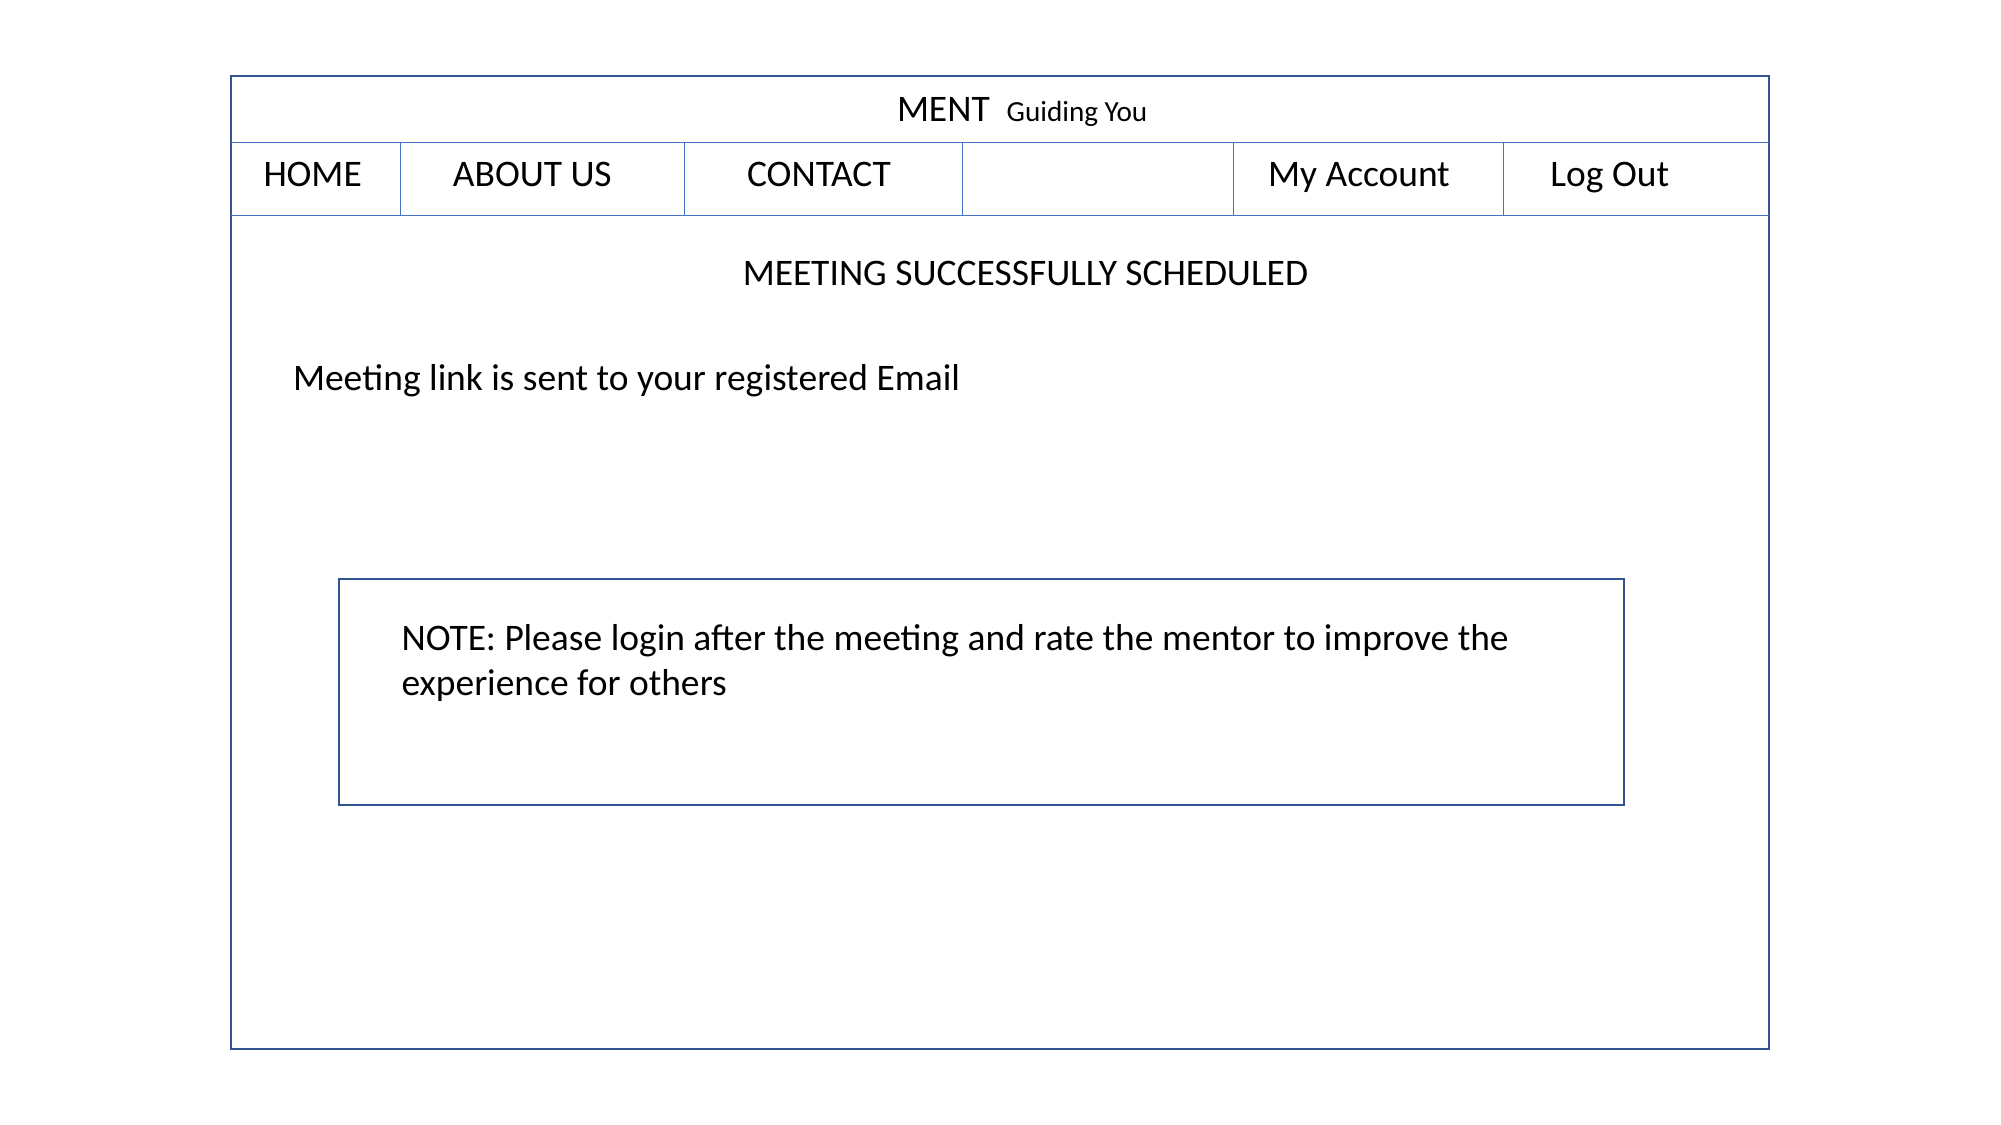

MENT  Guiding You
HOME
ABOUT US
CONTACT
My Account
Log Out
			MEETING SUCCESSFULLY SCHEDULED
Meeting link is sent to your registered Email

NOTE: Please login after the meeting and rate the mentor to improve the experience for others